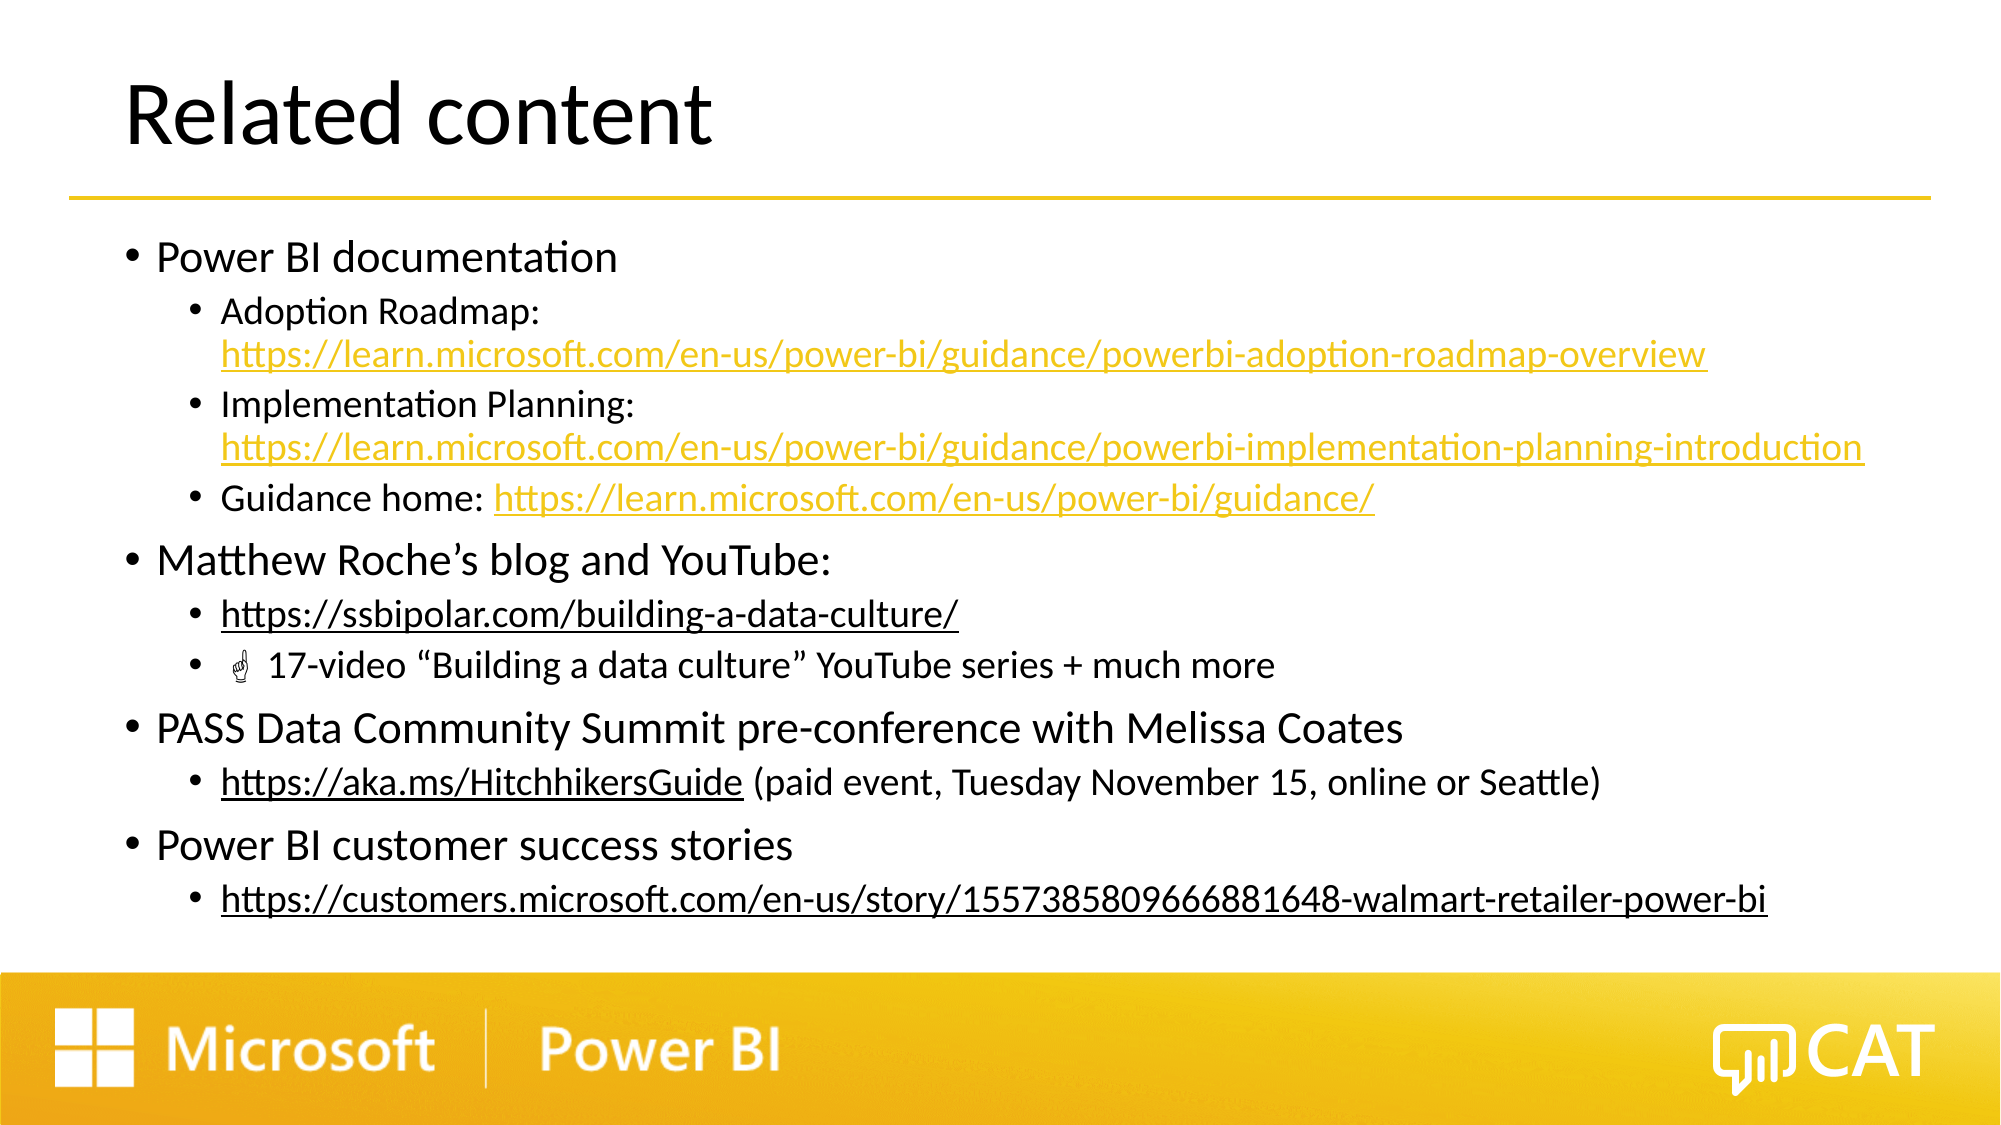

# Related content
Power BI documentation
Adoption Roadmap: https://learn.microsoft.com/en-us/power-bi/guidance/powerbi-adoption-roadmap-overview
Implementation Planning: https://learn.microsoft.com/en-us/power-bi/guidance/powerbi-implementation-planning-introduction
Guidance home: https://learn.microsoft.com/en-us/power-bi/guidance/
Matthew Roche’s blog and YouTube:
https://ssbipolar.com/building-a-data-culture/
☝ 17-video “Building a data culture” YouTube series + much more
PASS Data Community Summit pre-conference with Melissa Coates
https://aka.ms/HitchhikersGuide (paid event, Tuesday November 15, online or Seattle)
Power BI customer success stories
https://customers.microsoft.com/en-us/story/1557385809666881648-walmart-retailer-power-bi